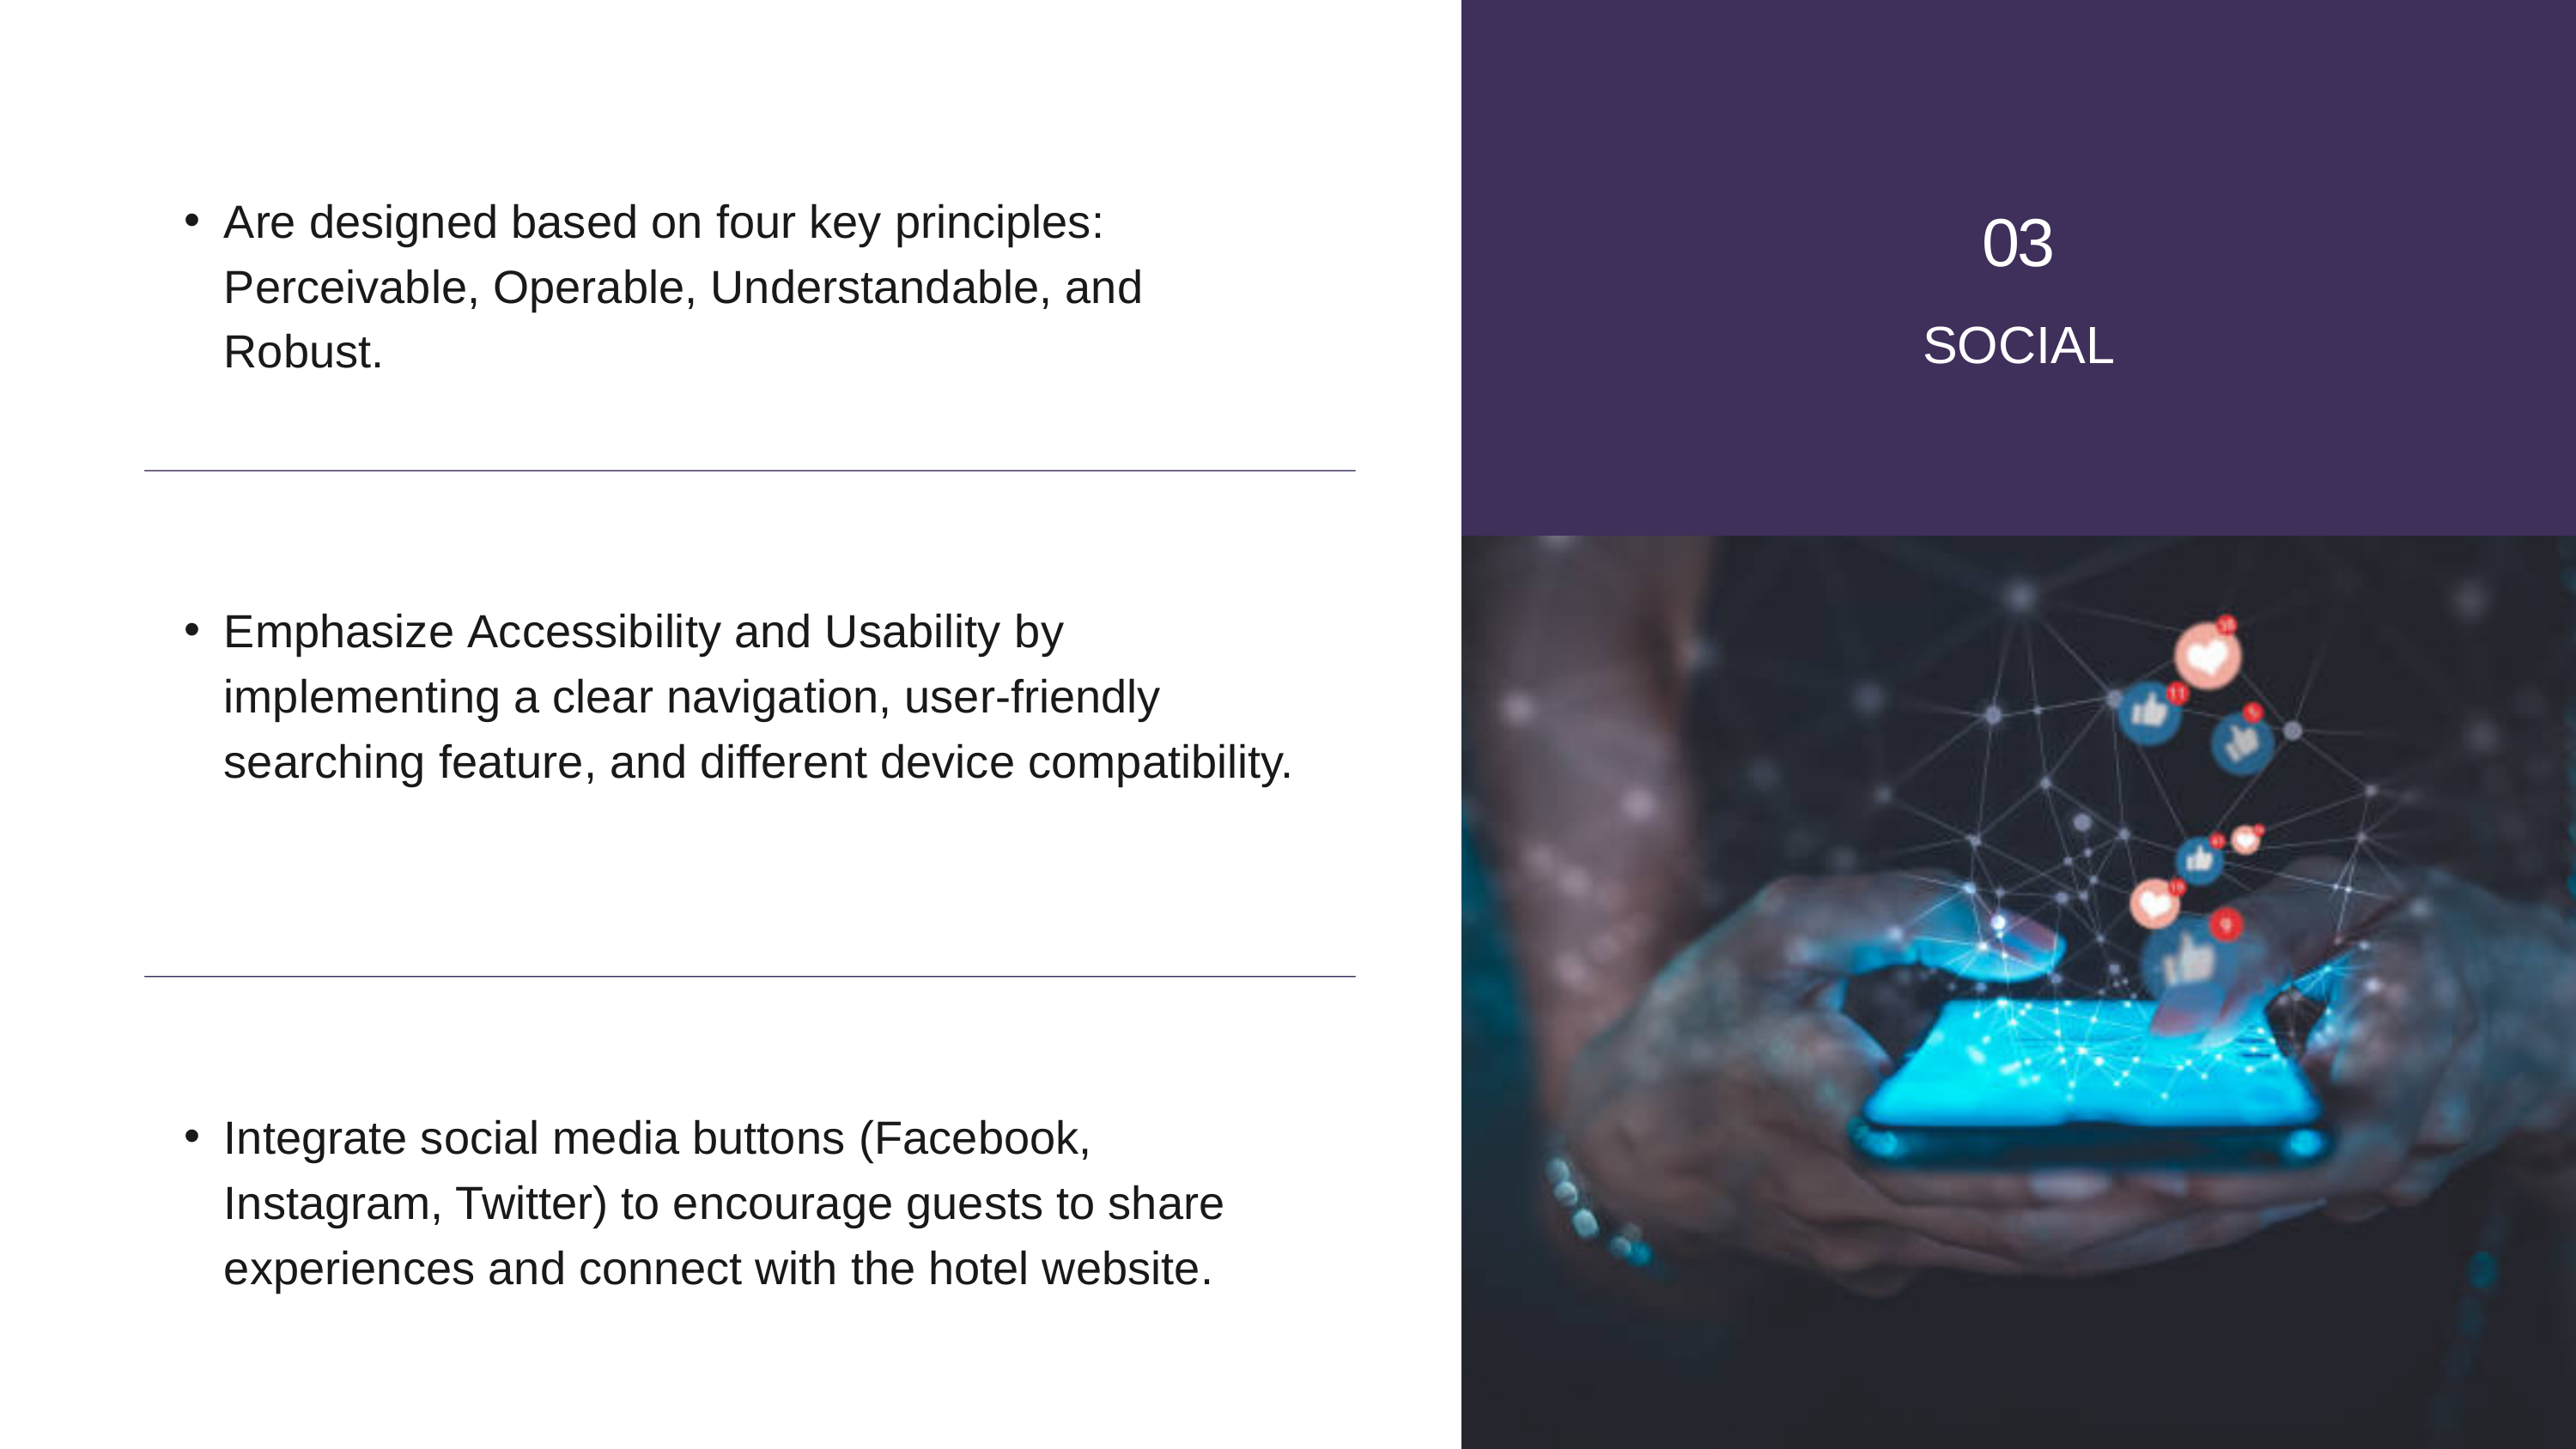

Are designed based on four key principles: Perceivable, Operable, Understandable, and Robust.
03
SOCIAL

Emphasize Accessibility and Usability by implementing a clear navigation, user-friendly searching feature, and different device compatibility.

Integrate social media buttons (Facebook, Instagram, Twitter) to encourage guests to share experiences and connect with the hotel website.